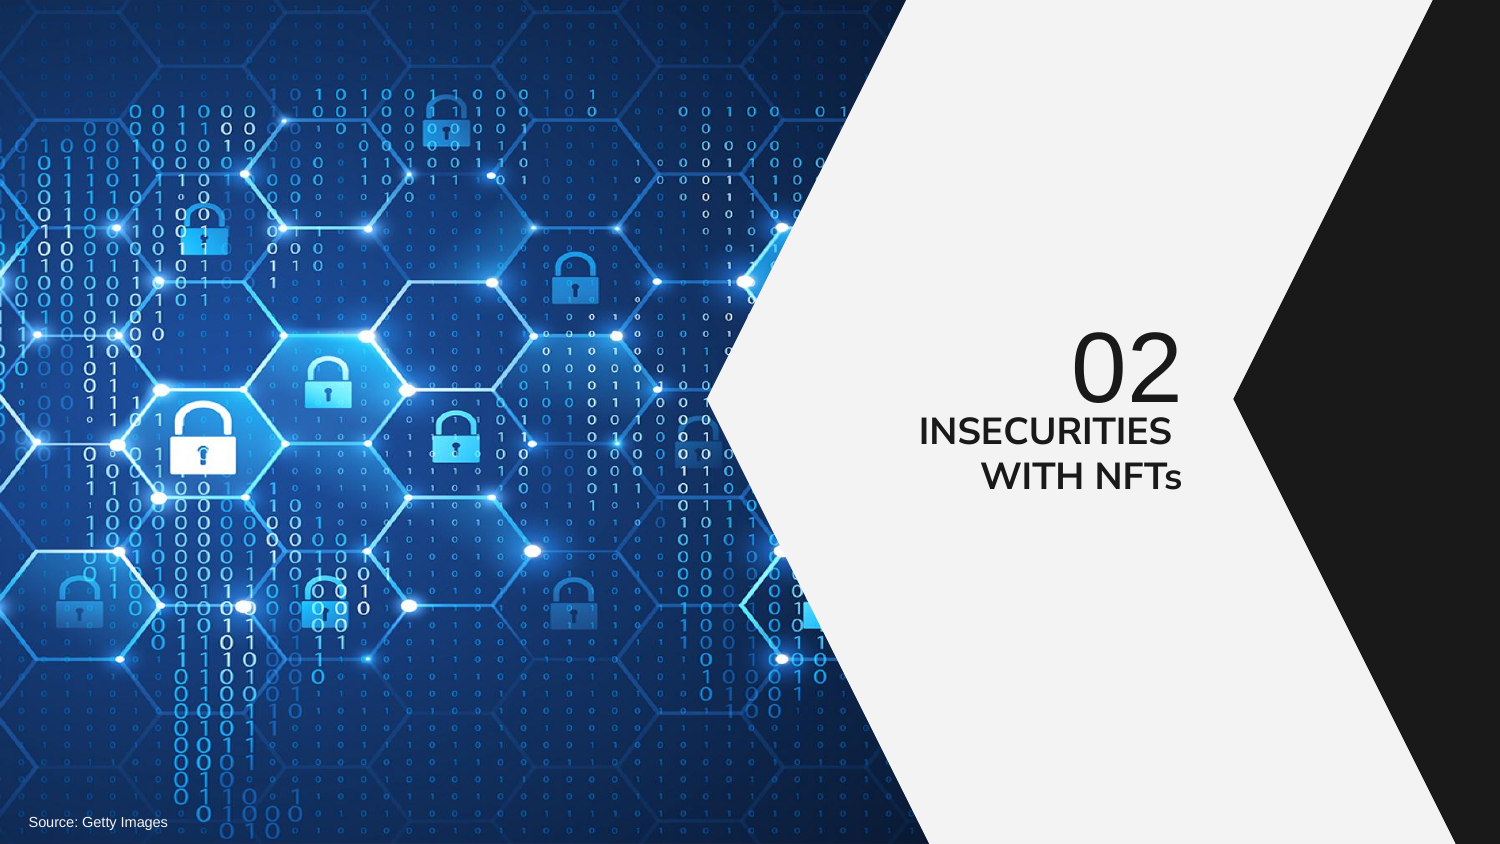

02
# INSECURITIES
WITH NFTs
Source: Getty Images